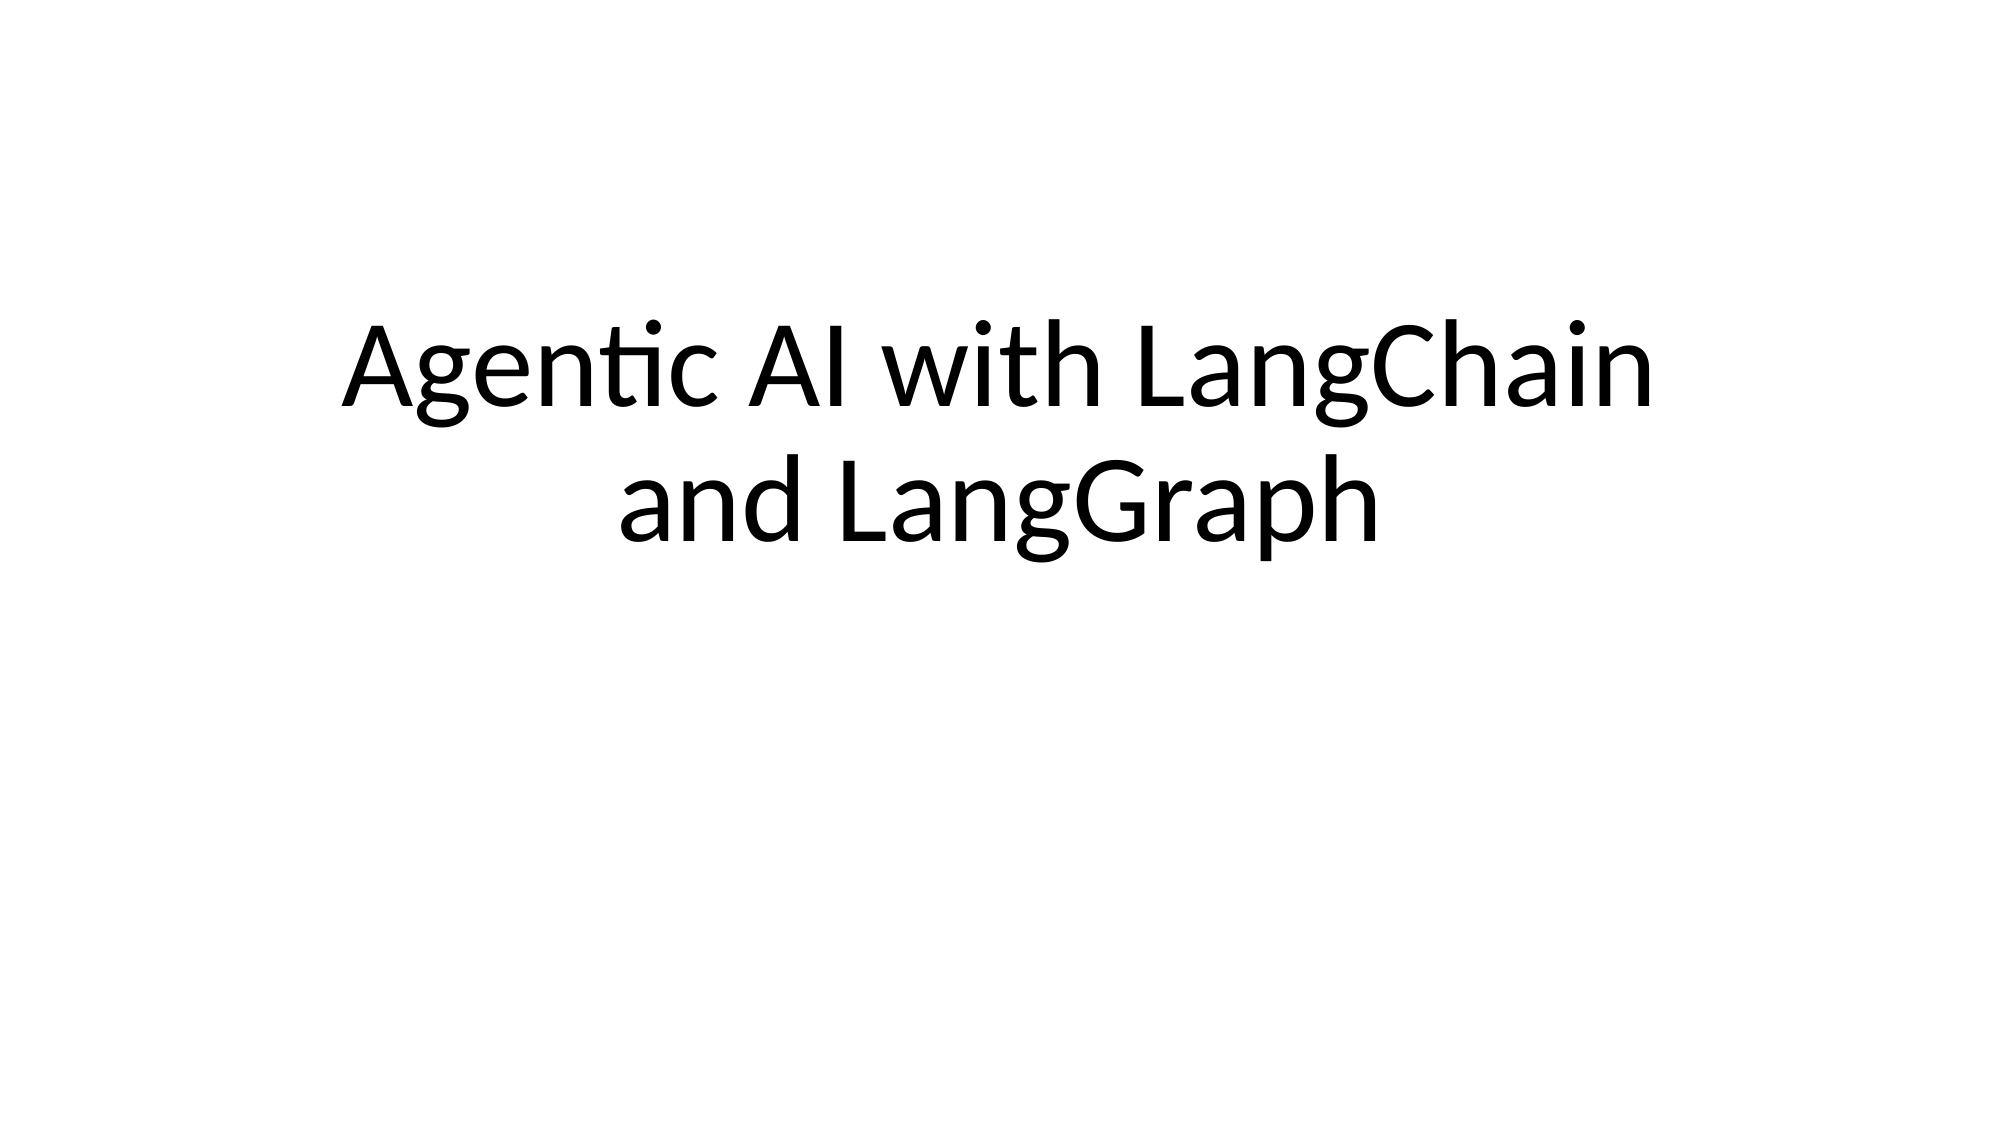

# Agentic AI with LangChain and LangGraph